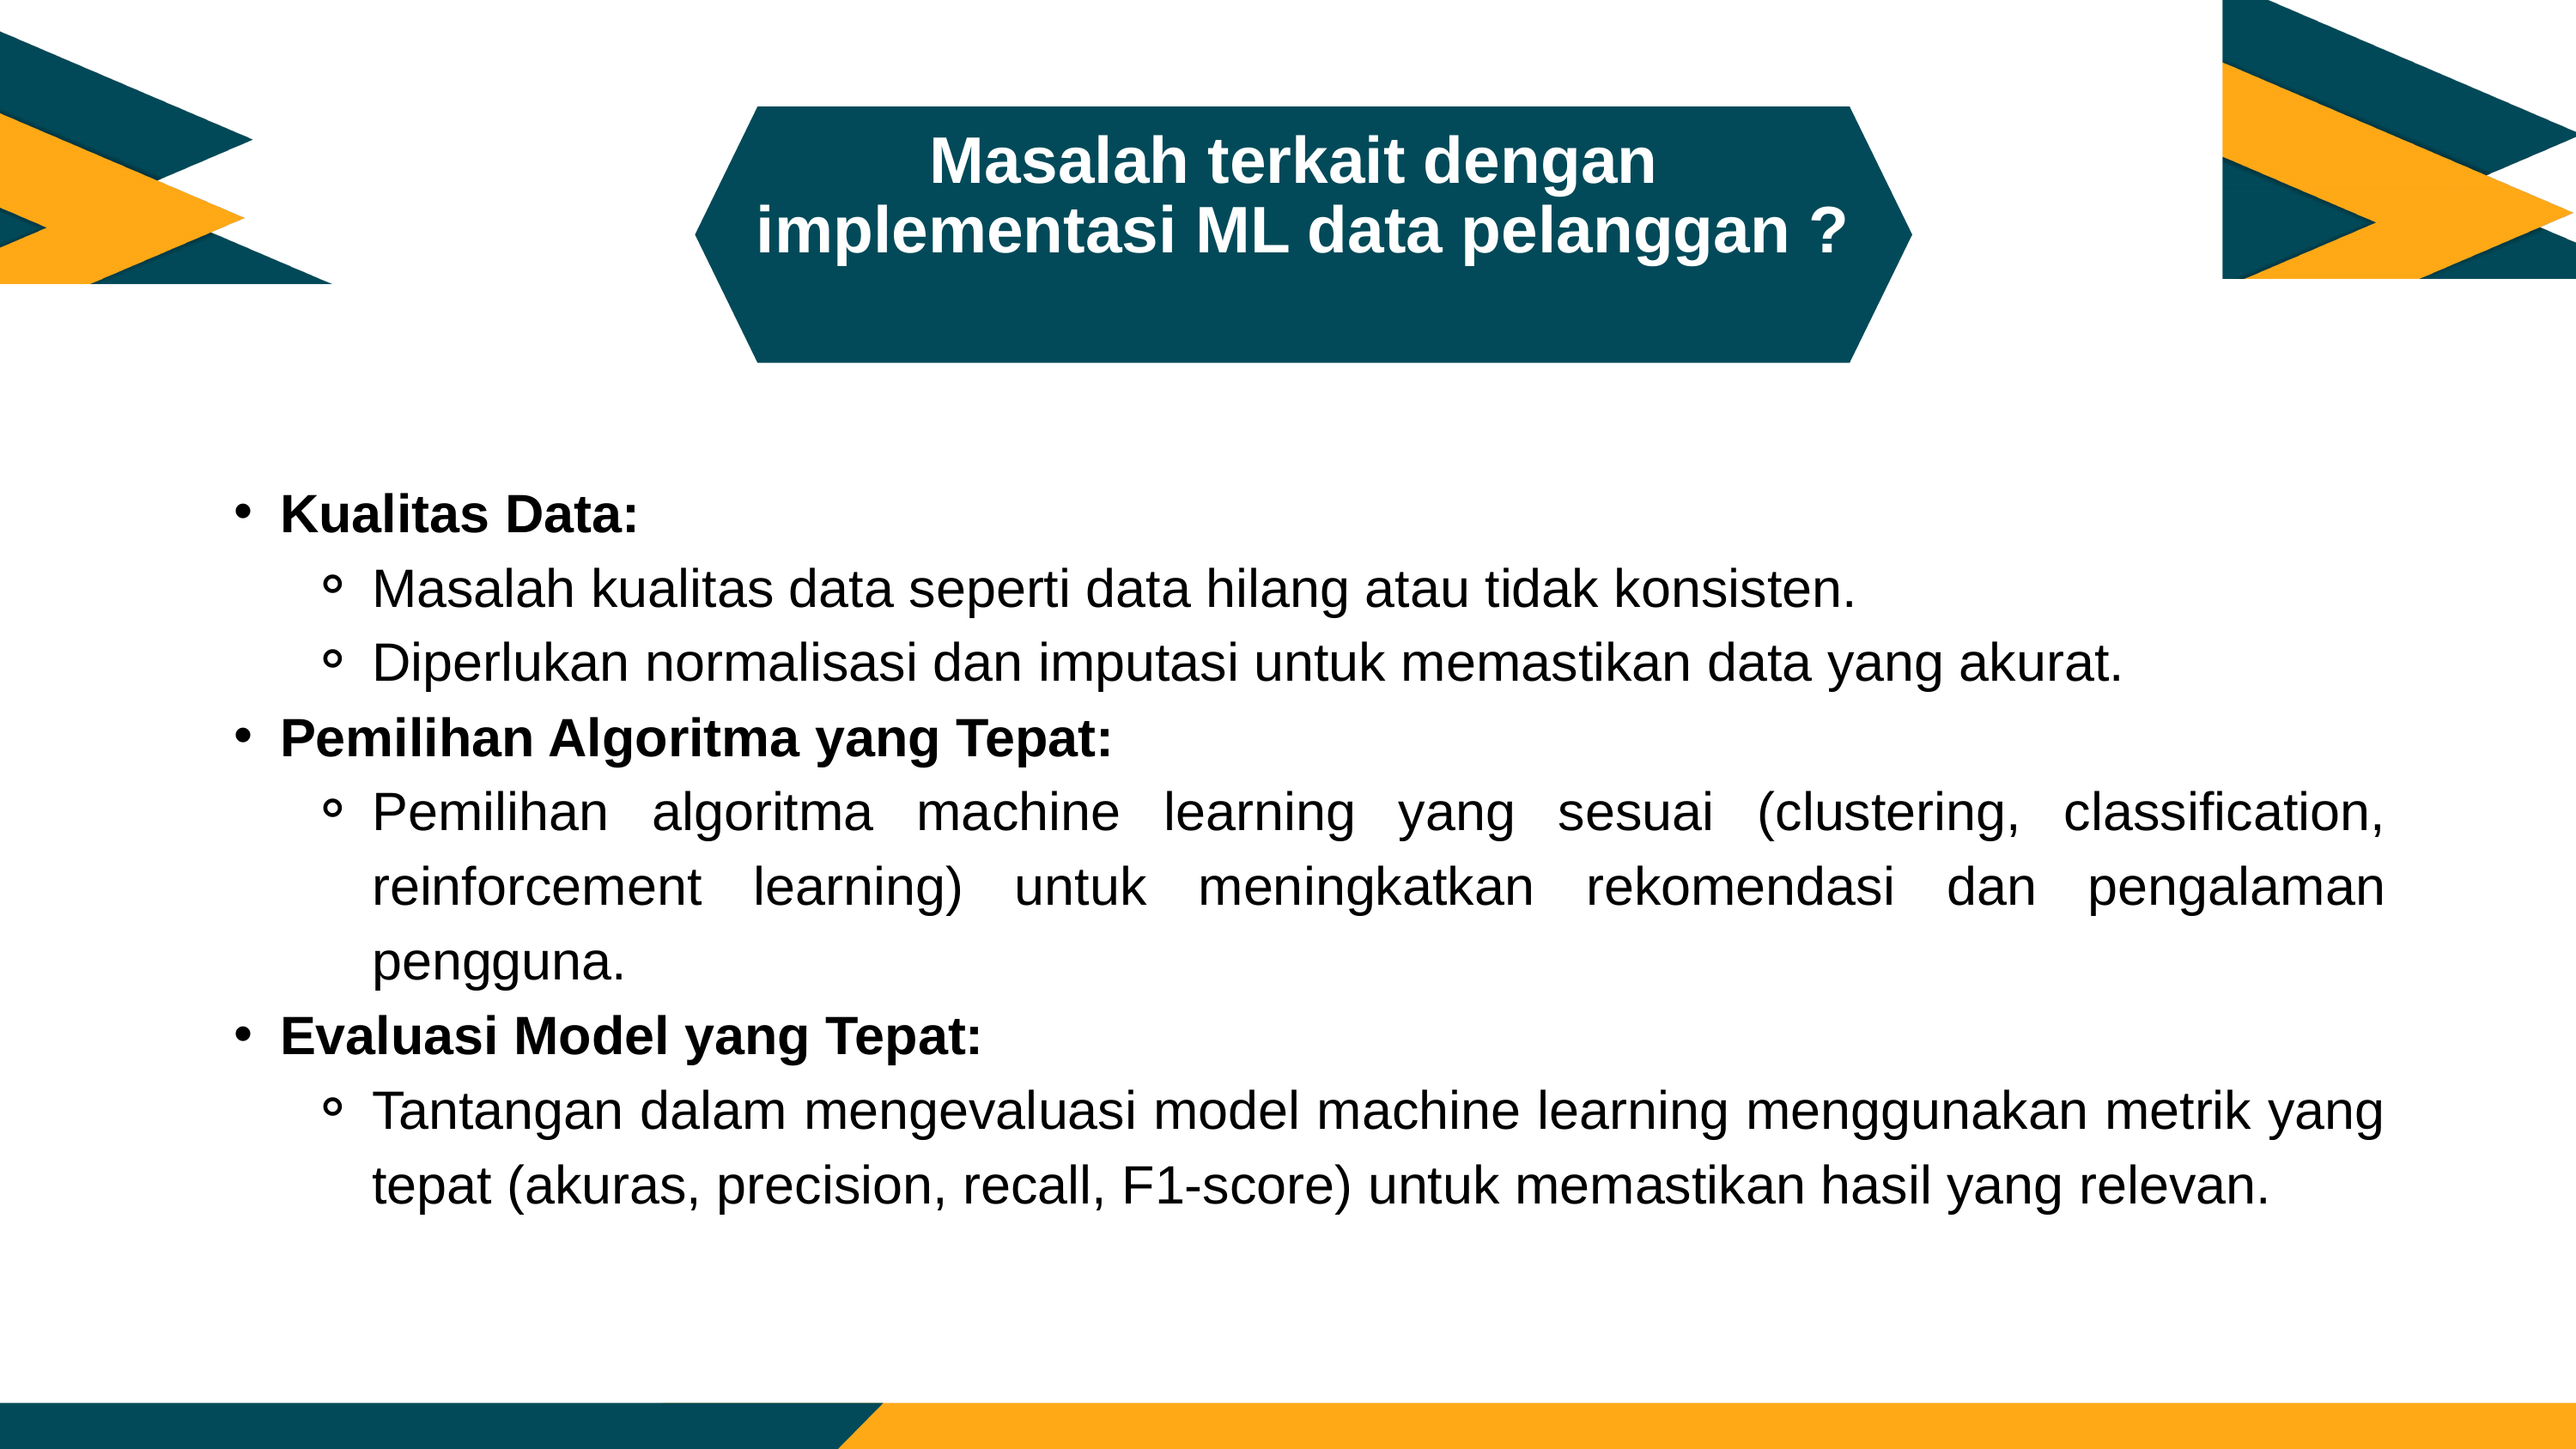

Masalah terkait dengan
implementasi ML data pelanggan ?

Kualitas Data:
Masalah kualitas data seperti data hilang atau tidak konsisten.
Diperlukan normalisasi dan imputasi untuk memastikan data yang akurat.
Pemilihan Algoritma yang Tepat:
Pemilihan algoritma machine learning yang sesuai (clustering, classification, reinforcement learning) untuk meningkatkan rekomendasi dan pengalaman pengguna.
Evaluasi Model yang Tepat:
Tantangan dalam mengevaluasi model machine learning menggunakan metrik yang tepat (akuras, precision, recall, F1-score) untuk memastikan hasil yang relevan.